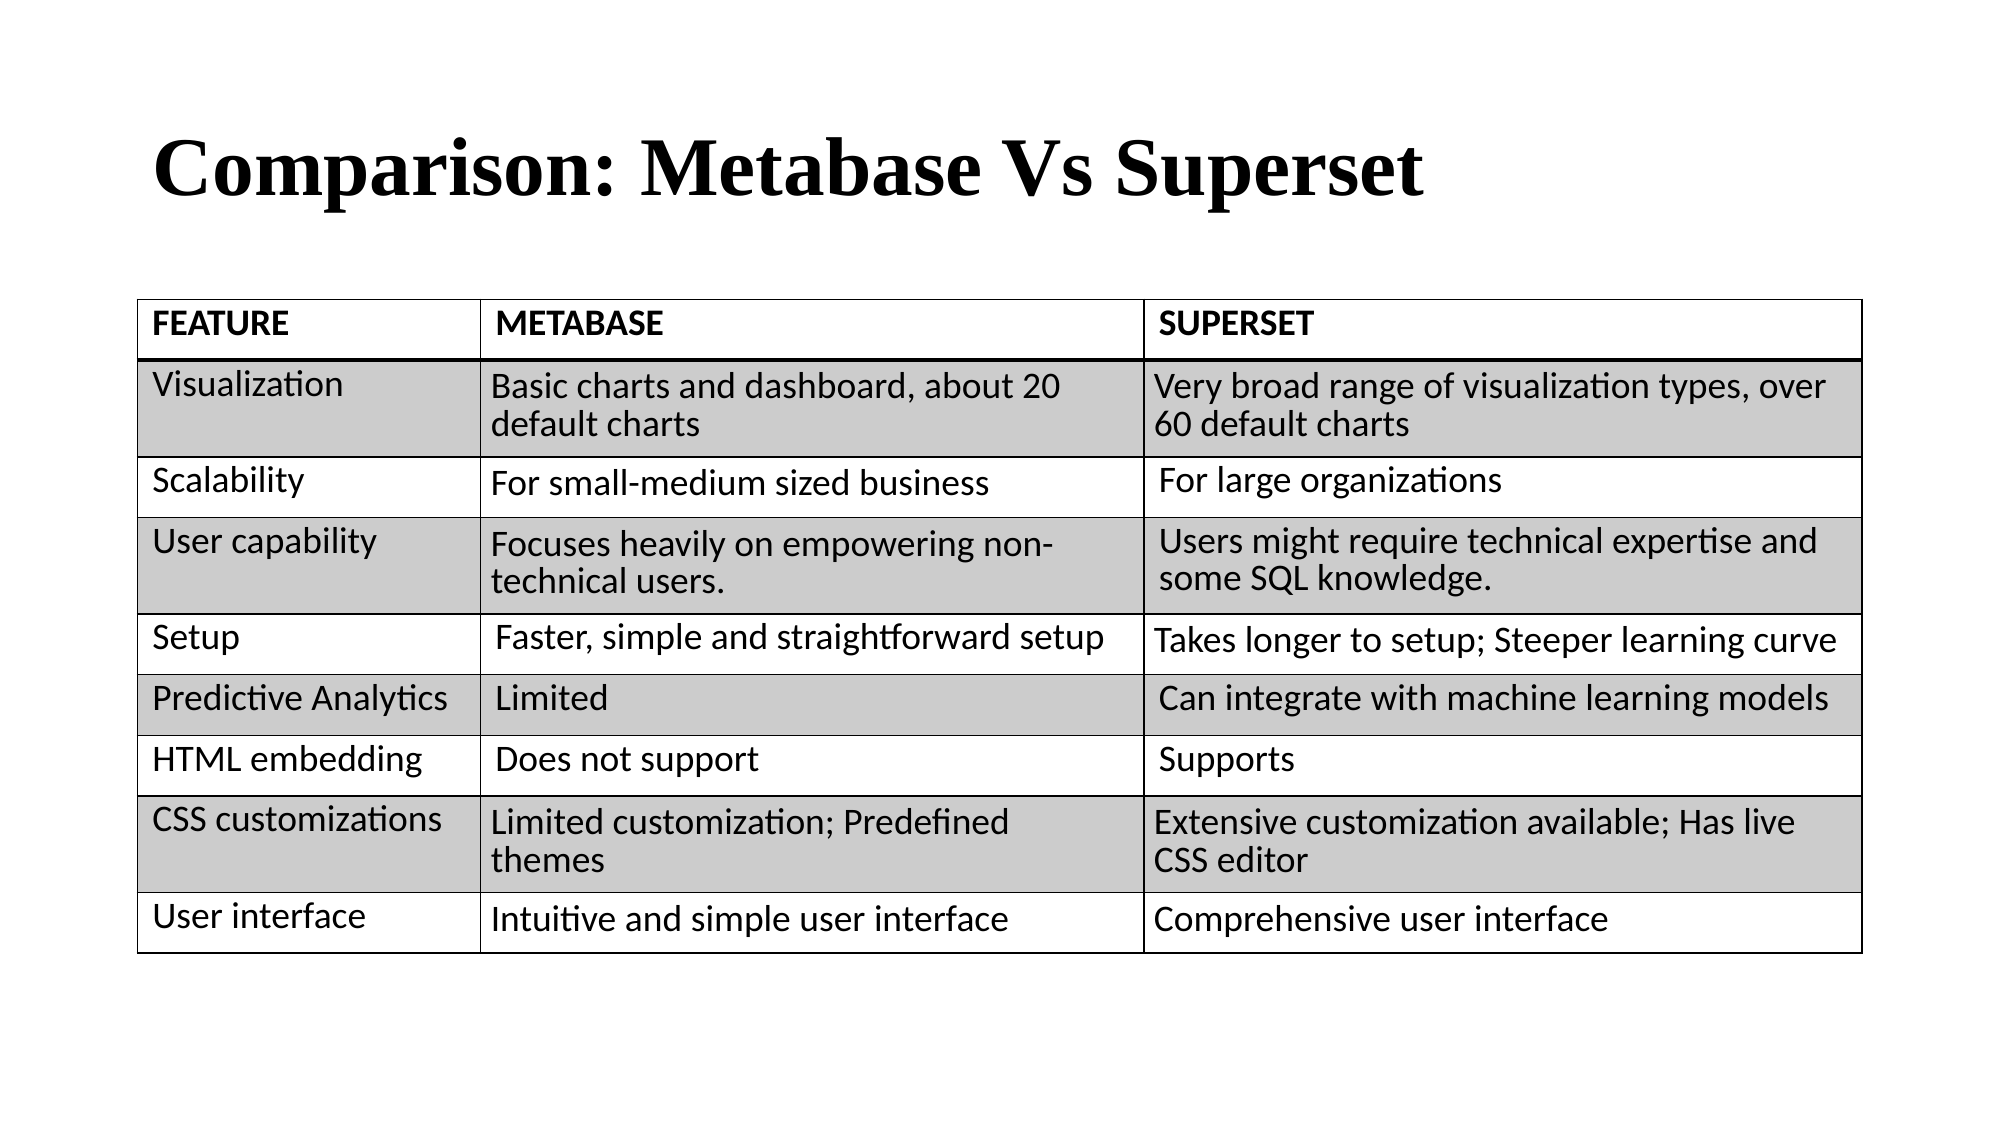

# Comparison: Metabase Vs Superset
| FEATURE | METABASE | SUPERSET |
| --- | --- | --- |
| Visualization | Basic charts and dashboard, about 20 default charts | Very broad range of visualization types, over 60 default charts |
| Scalability | For small-medium sized business | For large organizations |
| User capability | Focuses heavily on empowering non-technical users. | Users might require technical expertise and some SQL knowledge. |
| Setup | Faster, simple and straightforward setup | Takes longer to setup; Steeper learning curve |
| Predictive Analytics | Limited | Can integrate with machine learning models |
| HTML embedding | Does not support | Supports |
| CSS customizations | Limited customization; Predefined themes | Extensive customization available; Has live CSS editor |
| User interface | Intuitive and simple user interface | Comprehensive user interface |